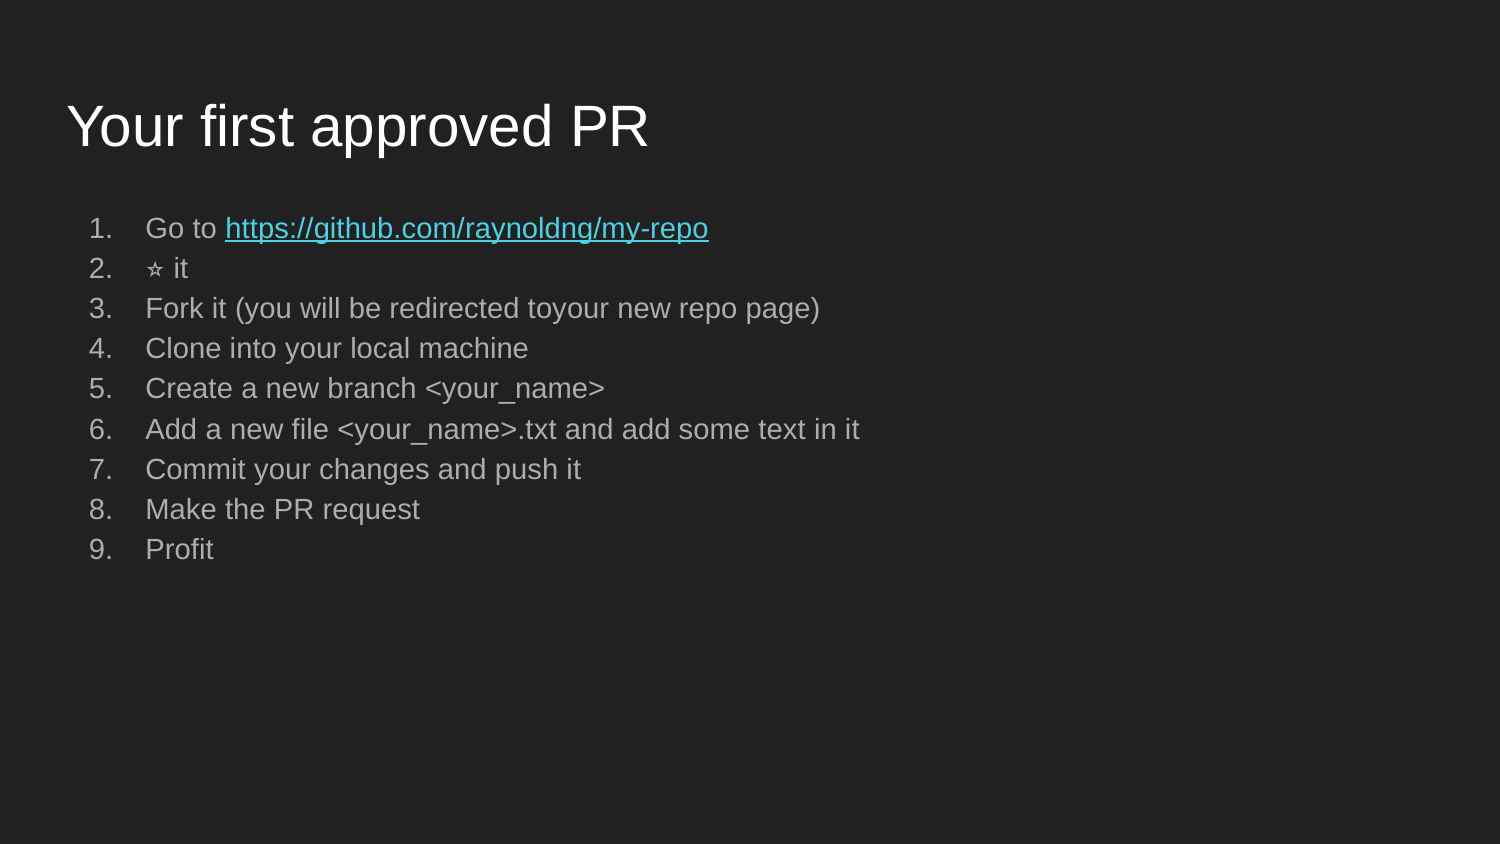

# Your first approved PR
Go to https://github.com/raynoldng/my-repo
⭐ it
Fork it (you will be redirected toyour new repo page)
Clone into your local machine
Create a new branch <your_name>
Add a new file <your_name>.txt and add some text in it
Commit your changes and push it
Make the PR request
Profit